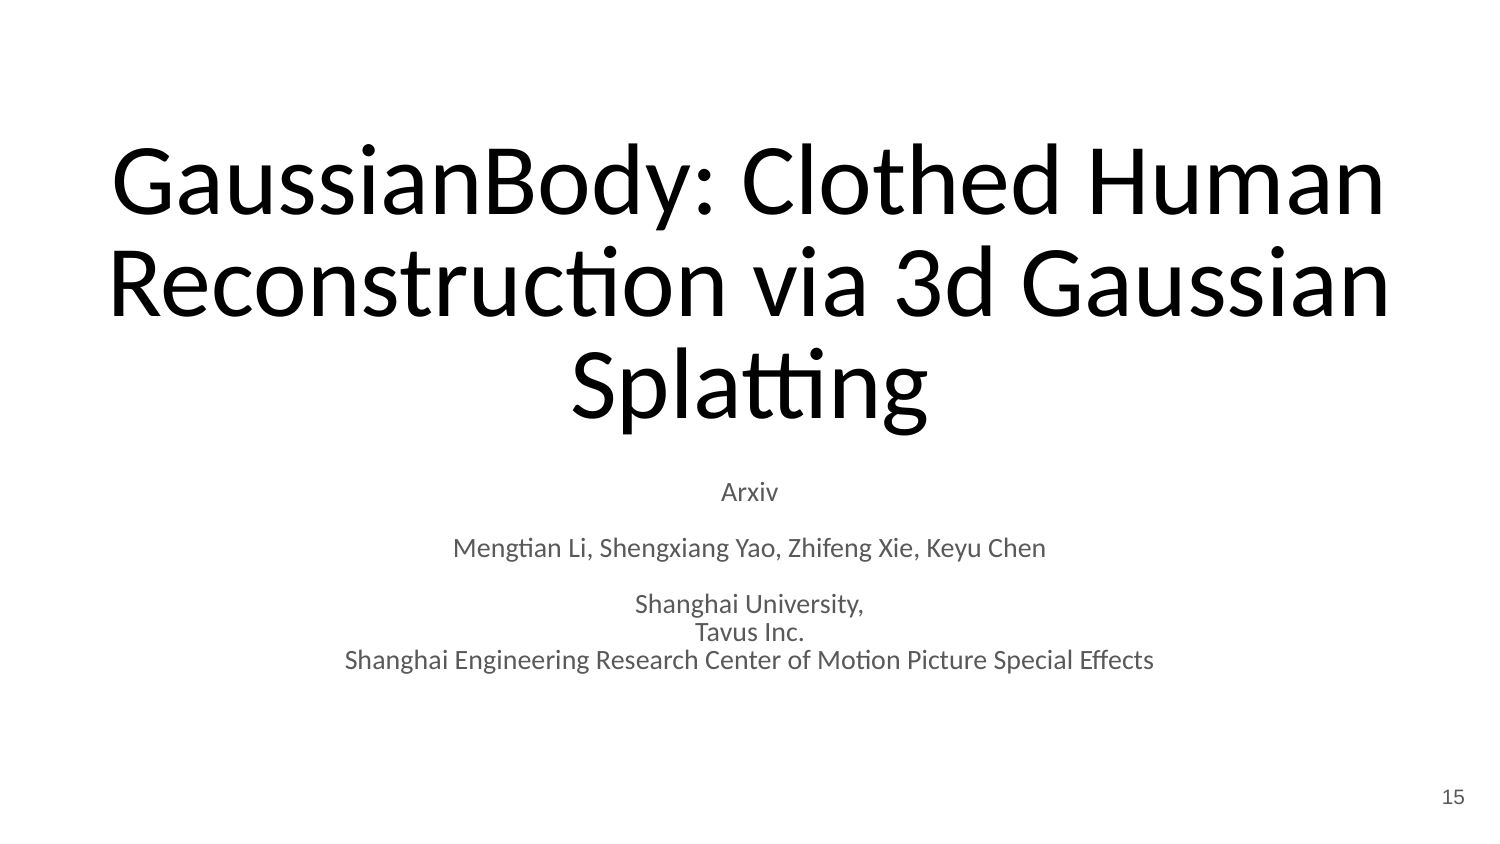

# GaussianBody: Clothed Human Reconstruction via 3d Gaussian Splatting
Arxiv

Mengtian Li, Shengxiang Yao, Zhifeng Xie, Keyu Chen

Shanghai University,
Tavus Inc.
Shanghai Engineering Research Center of Motion Picture Special Effects

15